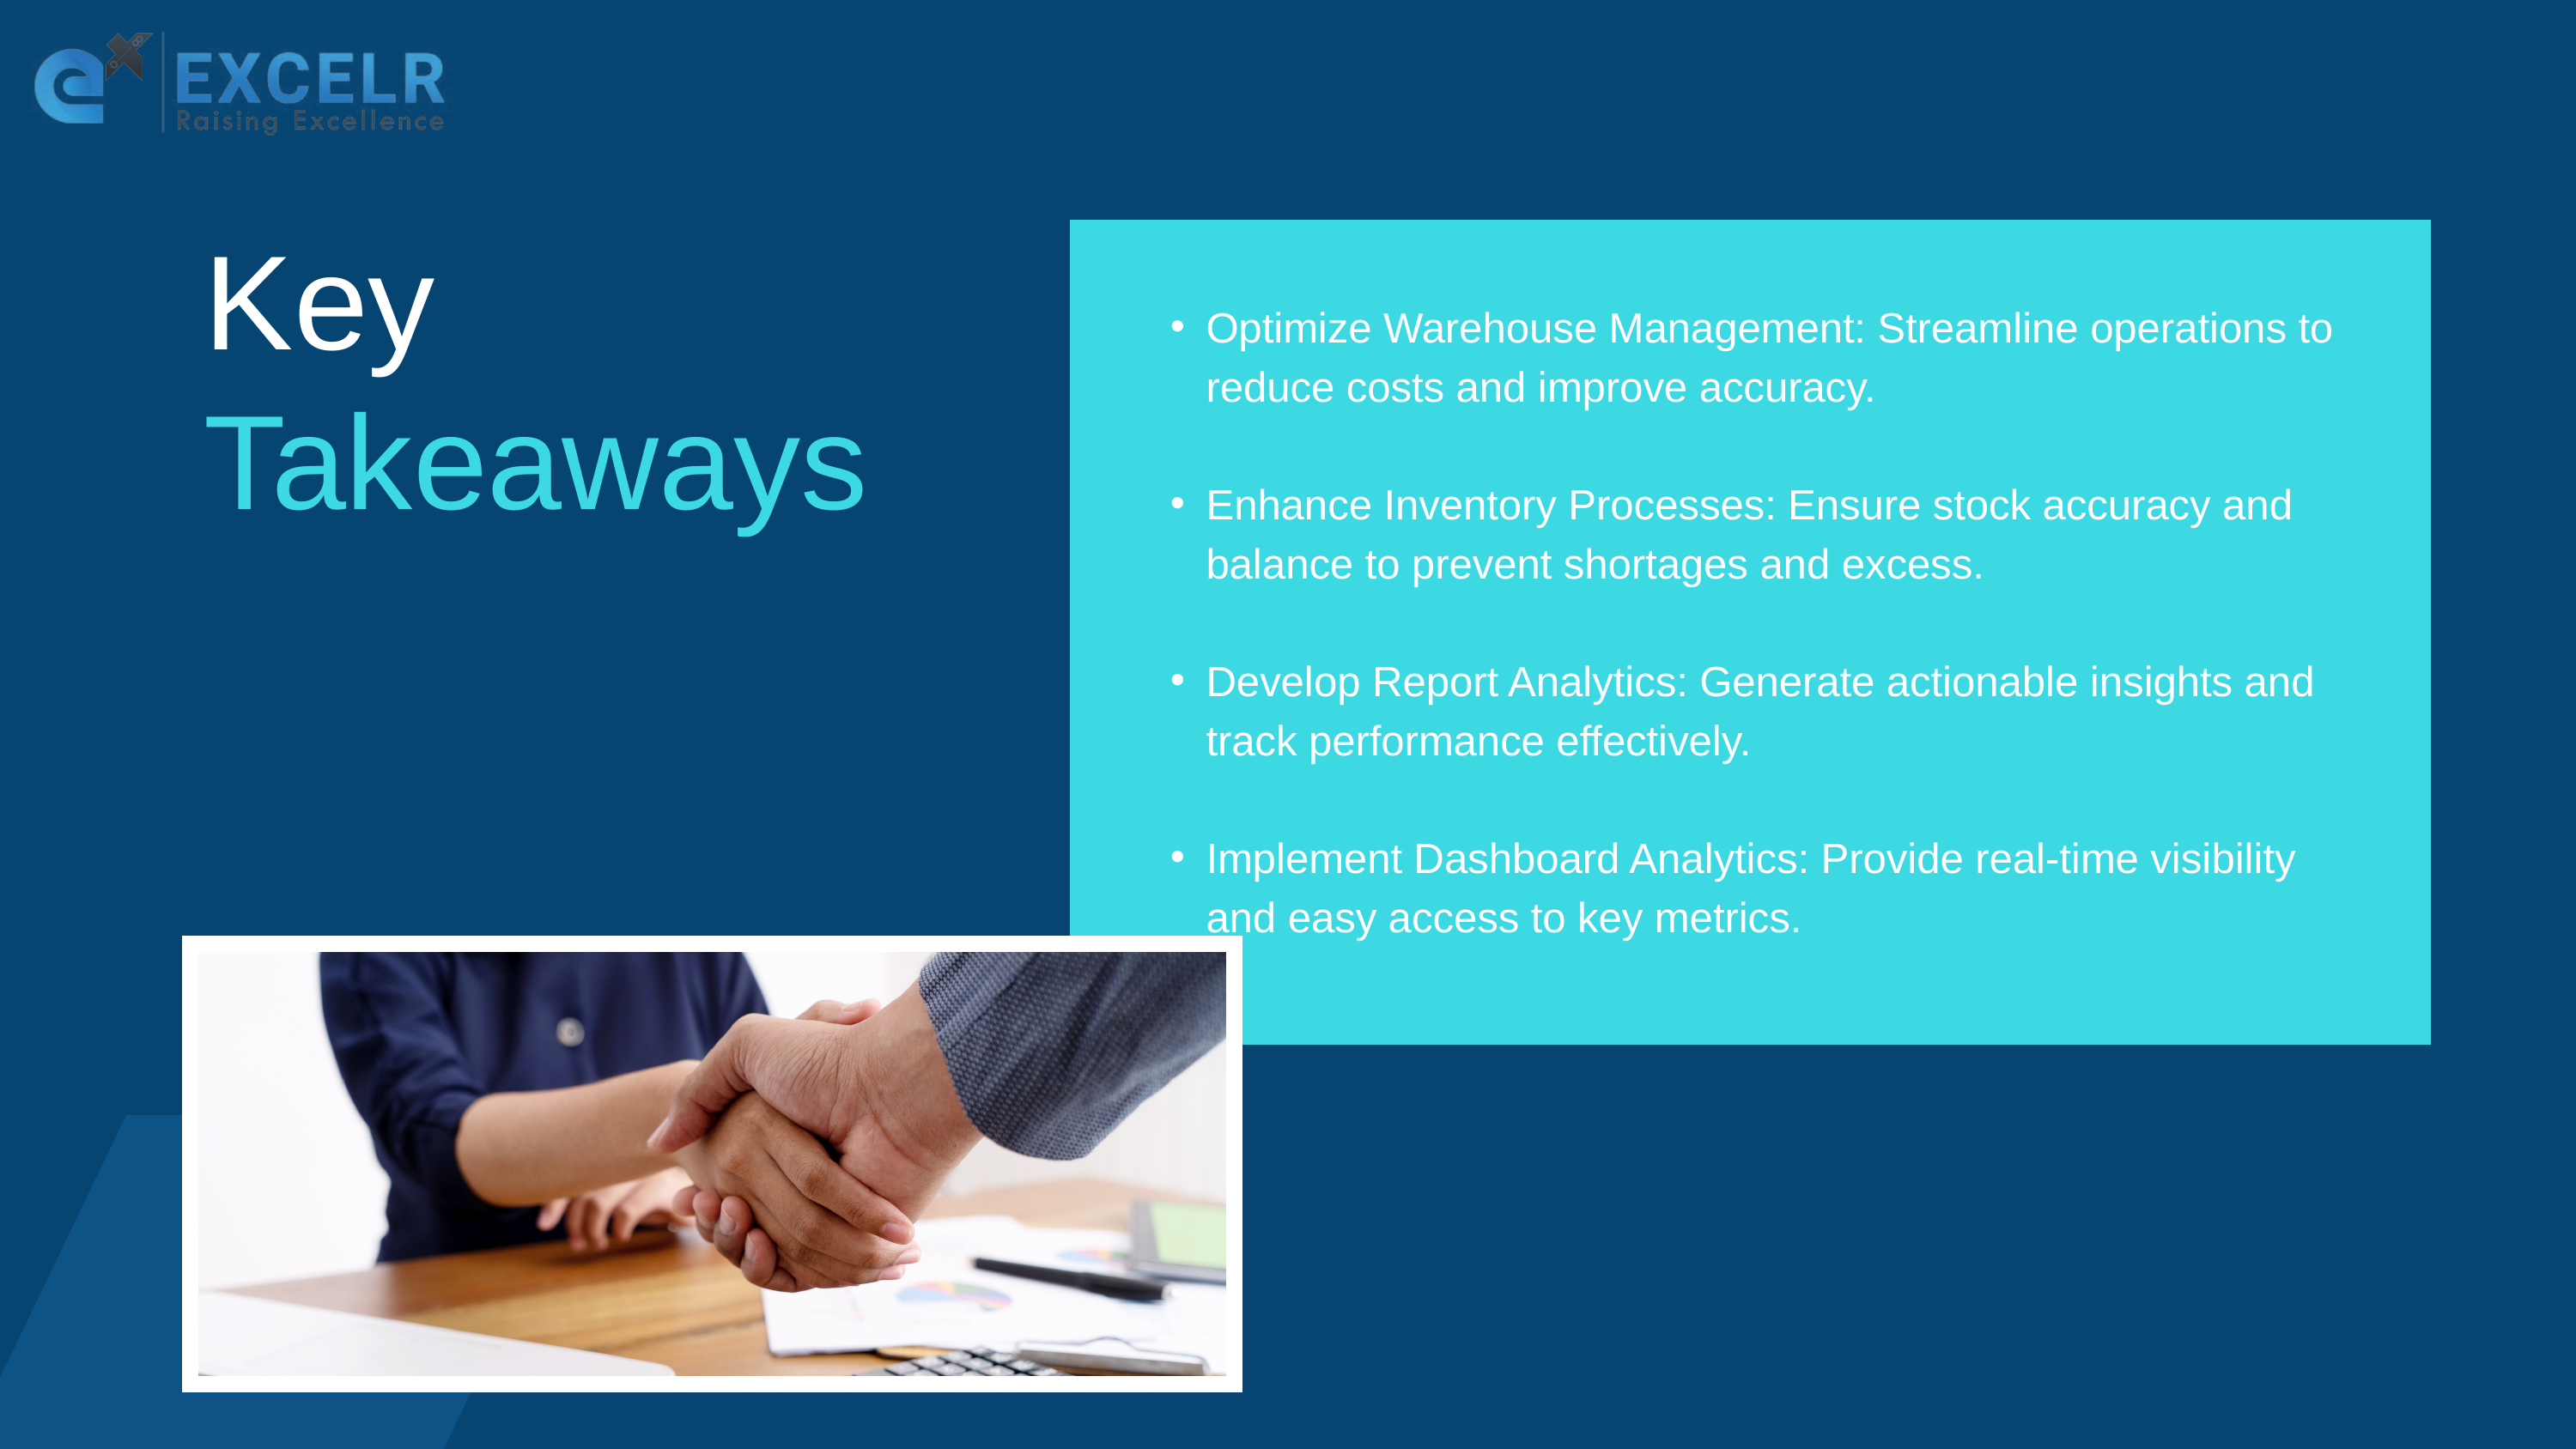

Key
Optimize Warehouse Management: Streamline operations to reduce costs and improve accuracy.

Enhance Inventory Processes: Ensure stock accuracy and balance to prevent shortages and excess.

Develop Report Analytics: Generate actionable insights and track performance effectively.

Implement Dashboard Analytics: Provide real-time visibility and easy access to key metrics.
Takeaways